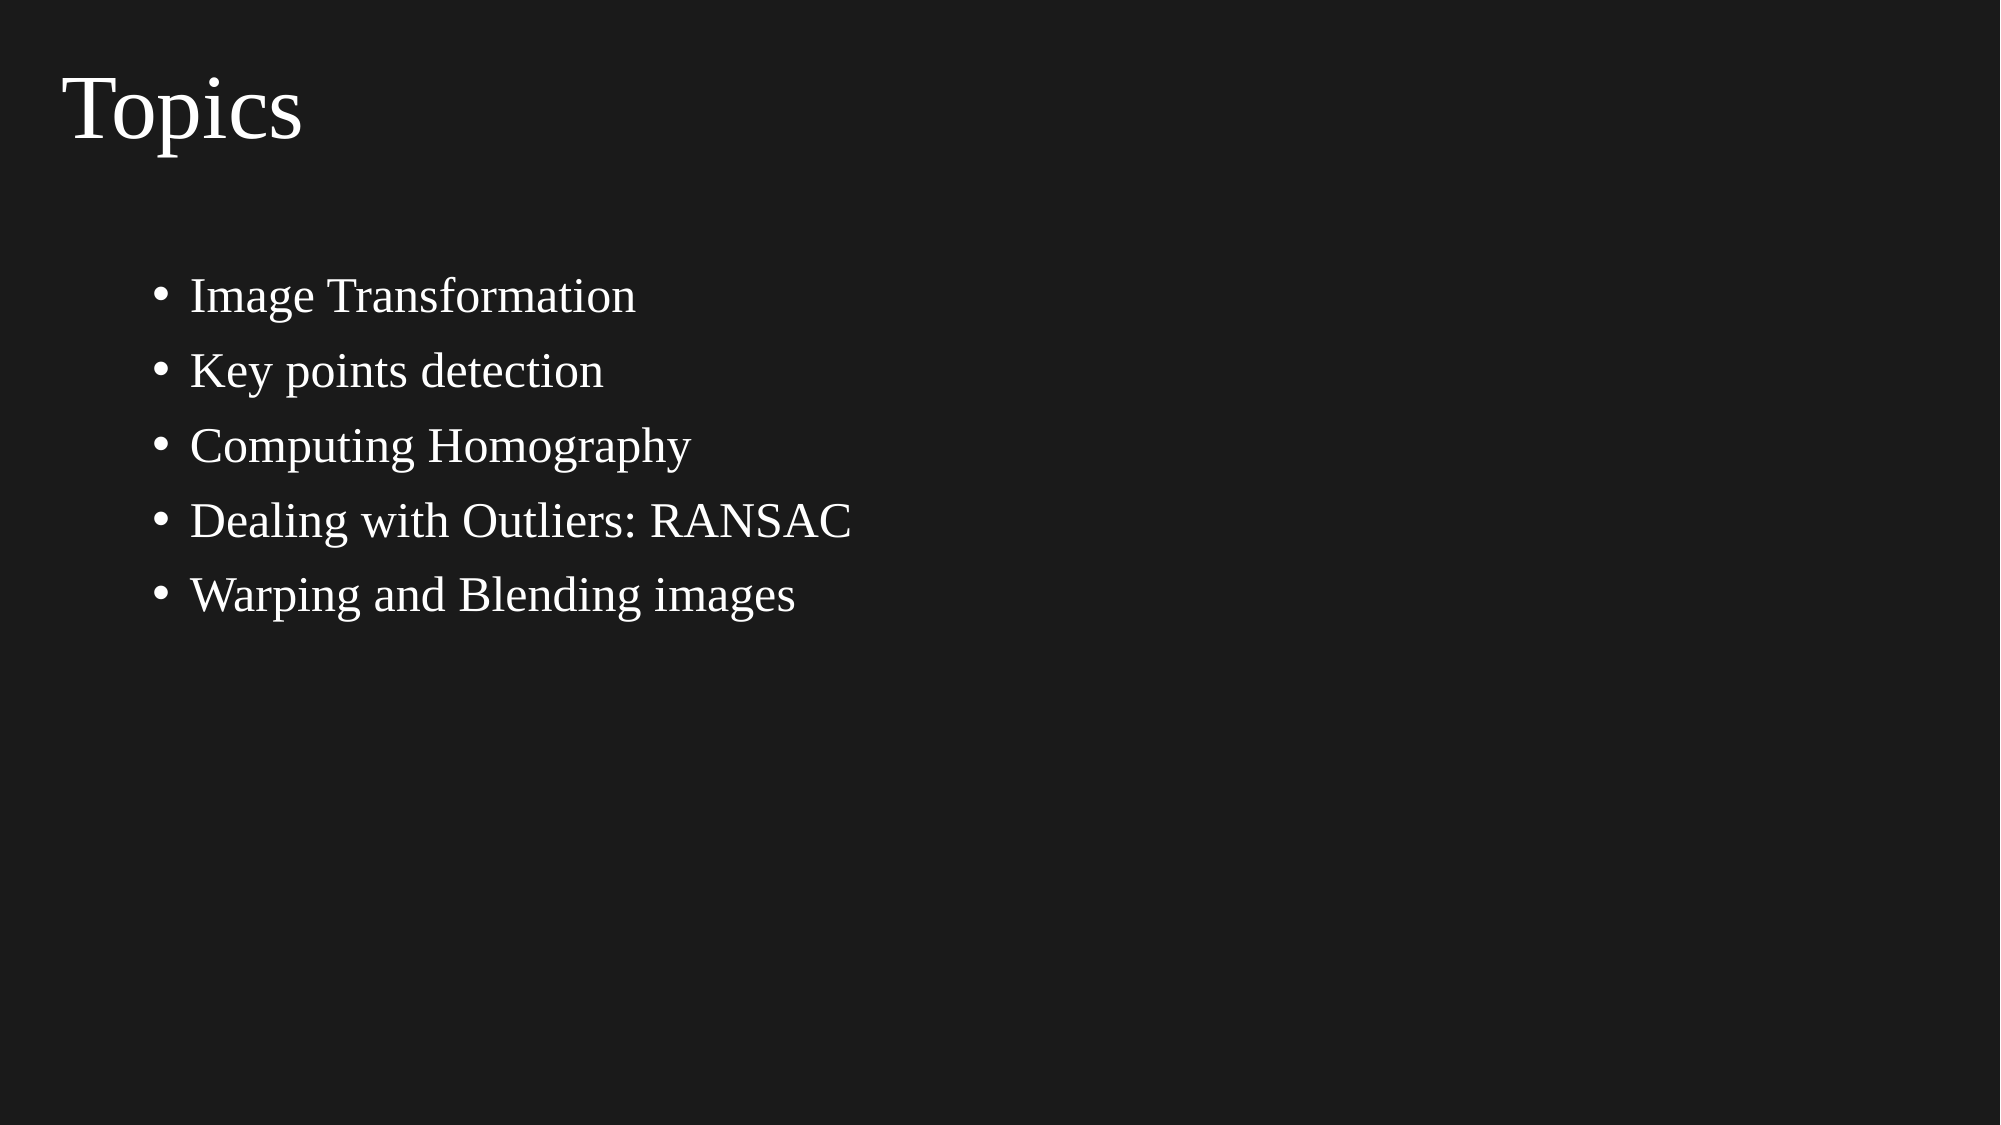

Topics
Image Transformation
Key points detection
Computing Homography
Dealing with Outliers: RANSAC
Warping and Blending images